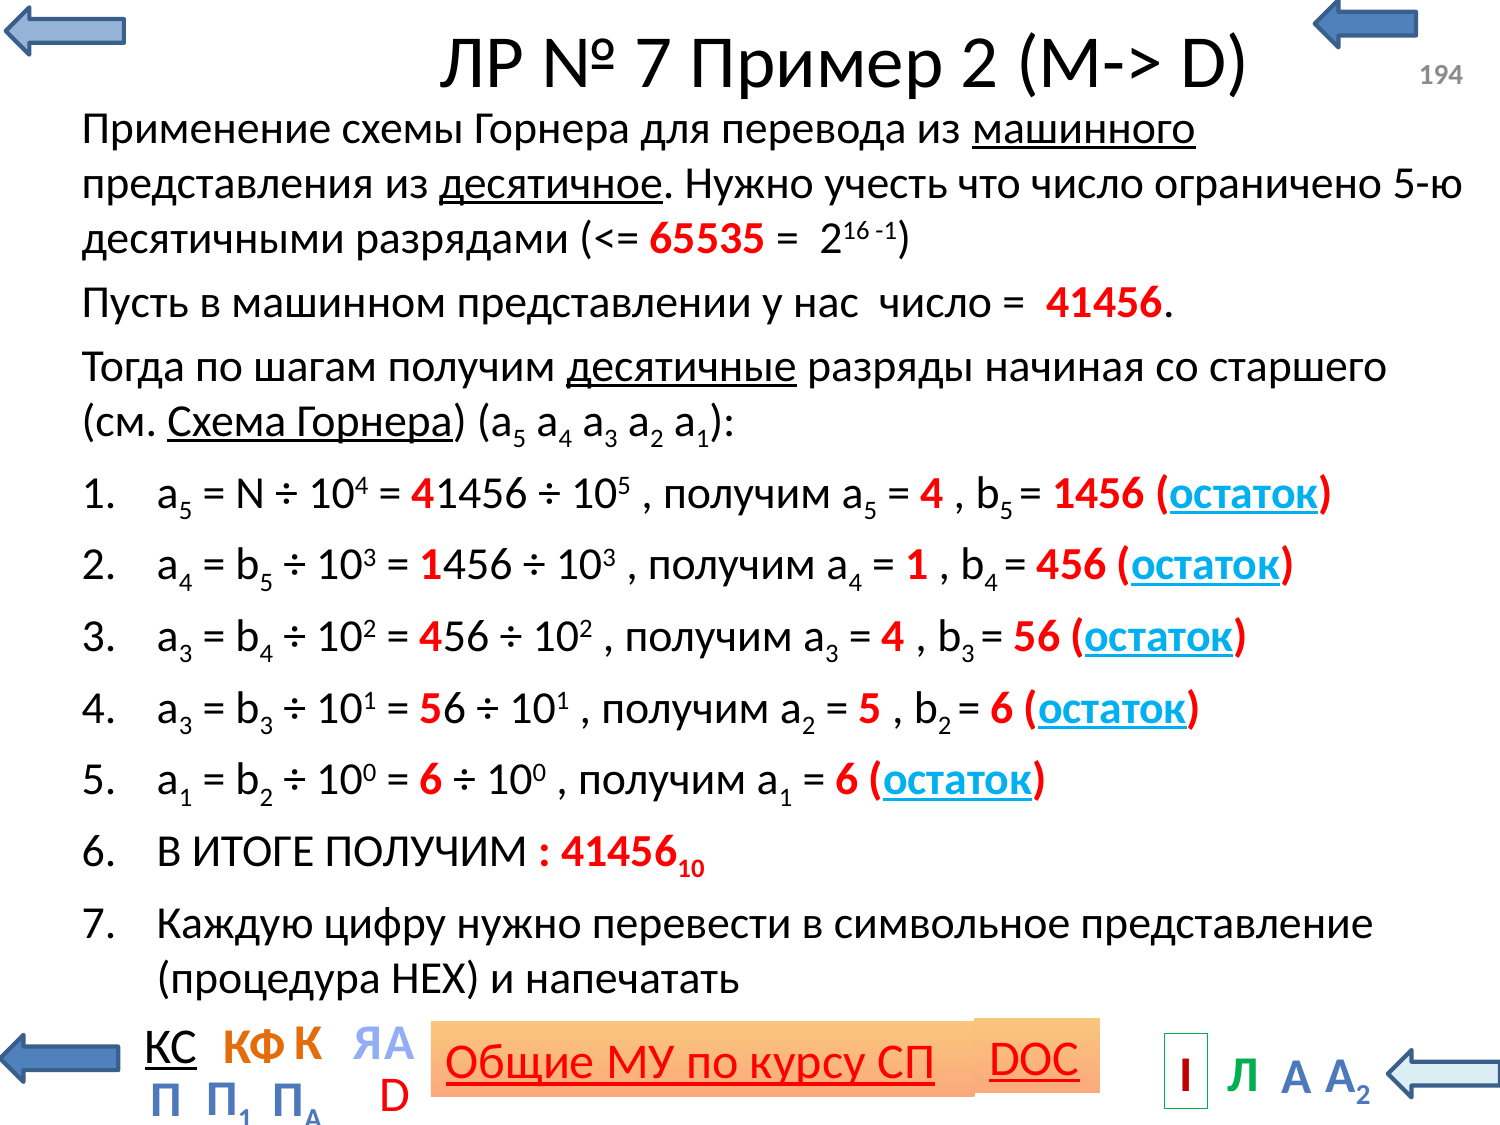

# ЛР № 7 Пример 2 (М-> D)
194
Применение схемы Горнера для перевода из машинного представления из десятичное. Нужно учесть что число ограничено 5-ю десятичными разрядами (<= 65535 =  216 -1)
Пусть в машинном представлении у нас  число =  41456.
Тогда по шагам получим десятичные разряды начиная со старшего (см. Схема Горнера) (a5 a4 a3 a2 a1):
a5 = N ÷ 104 = 41456 ÷ 105 , получим a5 = 4 , b5 = 1456 (остаток)
a4 = b5 ÷ 103 = 1456 ÷ 103 , получим a4 = 1 , b4 = 456 (остаток)
a3 = b4 ÷ 102 = 456 ÷ 102 , получим a3 = 4 , b3 = 56 (остаток)
a3 = b3 ÷ 101 = 56 ÷ 101 , получим a2 = 5 , b2 = 6 (остаток)
a1 = b2 ÷ 100 = 6 ÷ 100 , получим a1 = 6 (остаток)
В ИТОГЕ ПОЛУЧИМ : 4145610
Каждую цифру нужно перевести в символьное представление (процедура HEX) и напечатать